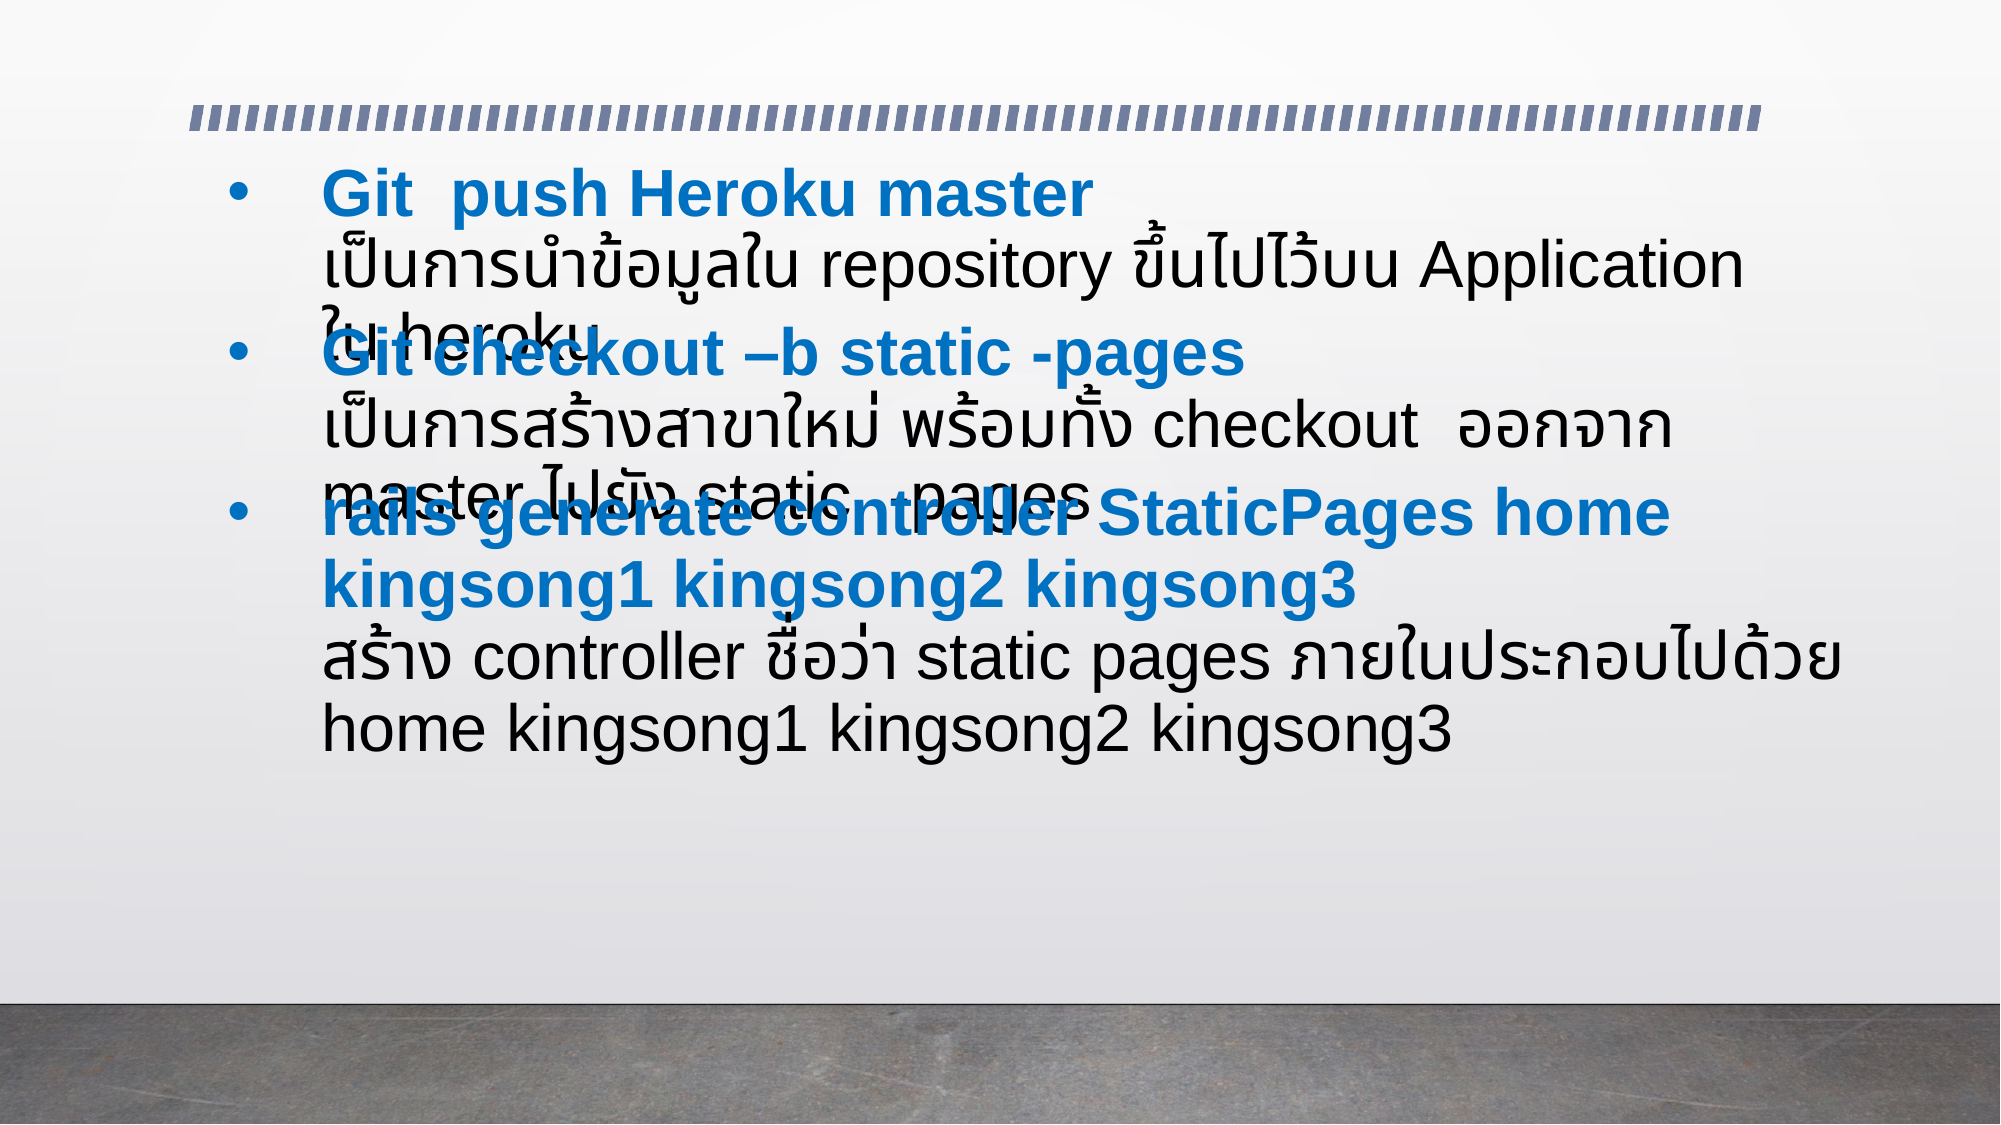

# Git  push Heroku master เป็นการนำข้อมูลใน repository ขึ้นไปไว้บน Application ใน heroku
Git checkout –b static -pages
เป็นการสร้างสาขาใหม่ พร้อมทั้ง checkout  ออกจาก master ไปยัง static  -pages
rails generate controller StaticPages home kingsong1 kingsong2 kingsong3
สร้าง controller ชื่อว่า static pages ภายในประกอบไปด้วย home kingsong1 kingsong2 kingsong3